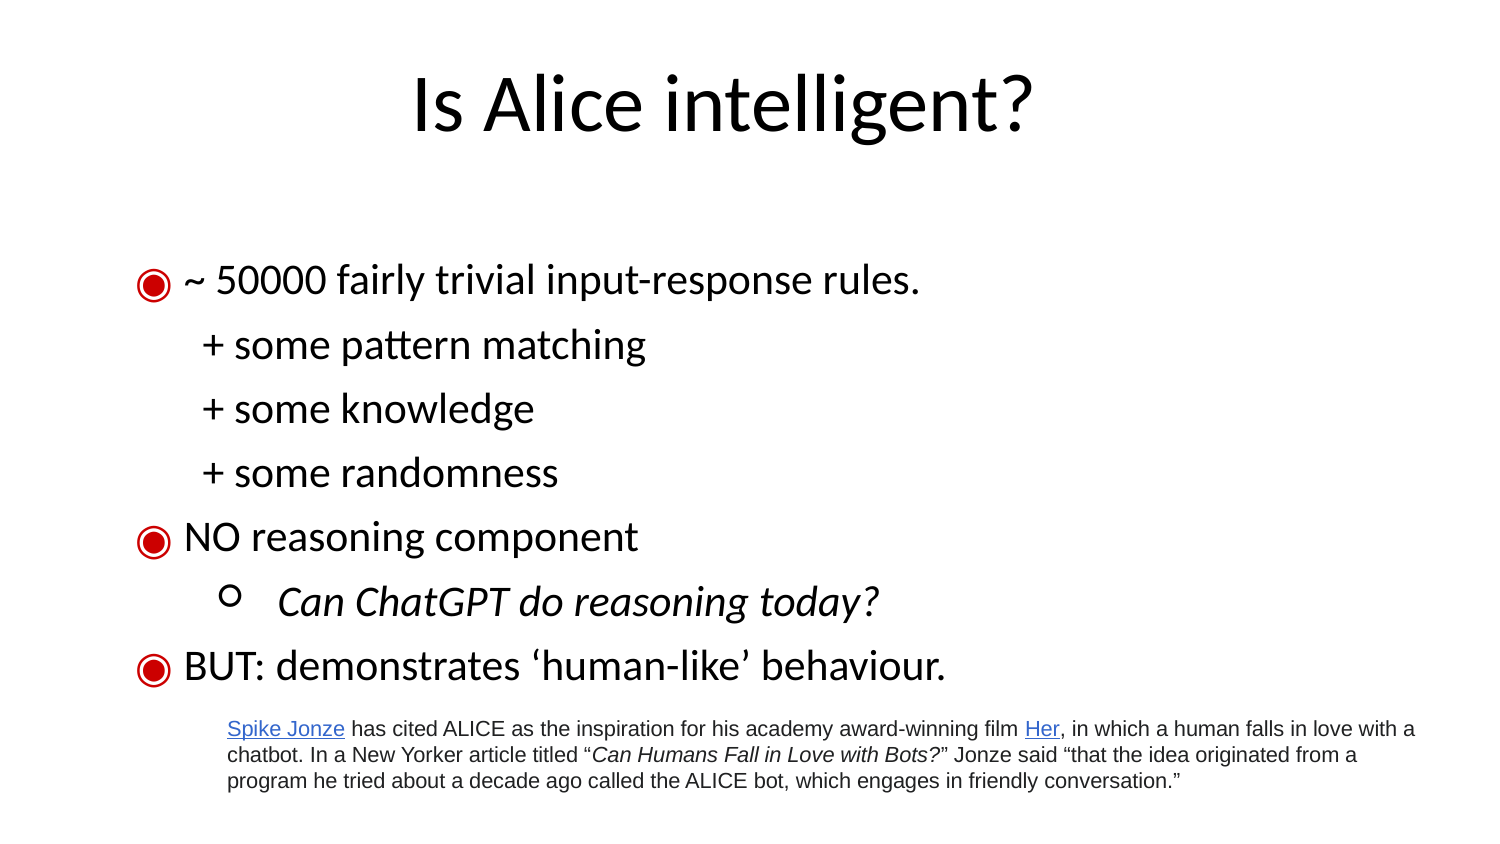

# Is Alice intelligent?
~ 50000 fairly trivial input-response rules.
+ some pattern matching
+ some knowledge
+ some randomness
NO reasoning component
Can ChatGPT do reasoning today?
BUT: demonstrates ‘human-like’ behaviour.
Spike Jonze has cited ALICE as the inspiration for his academy award-winning film Her, in which a human falls in love with a chatbot. In a New Yorker article titled “Can Humans Fall in Love with Bots?” Jonze said “that the idea originated from a program he tried about a decade ago called the ALICE bot, which engages in friendly conversation.”